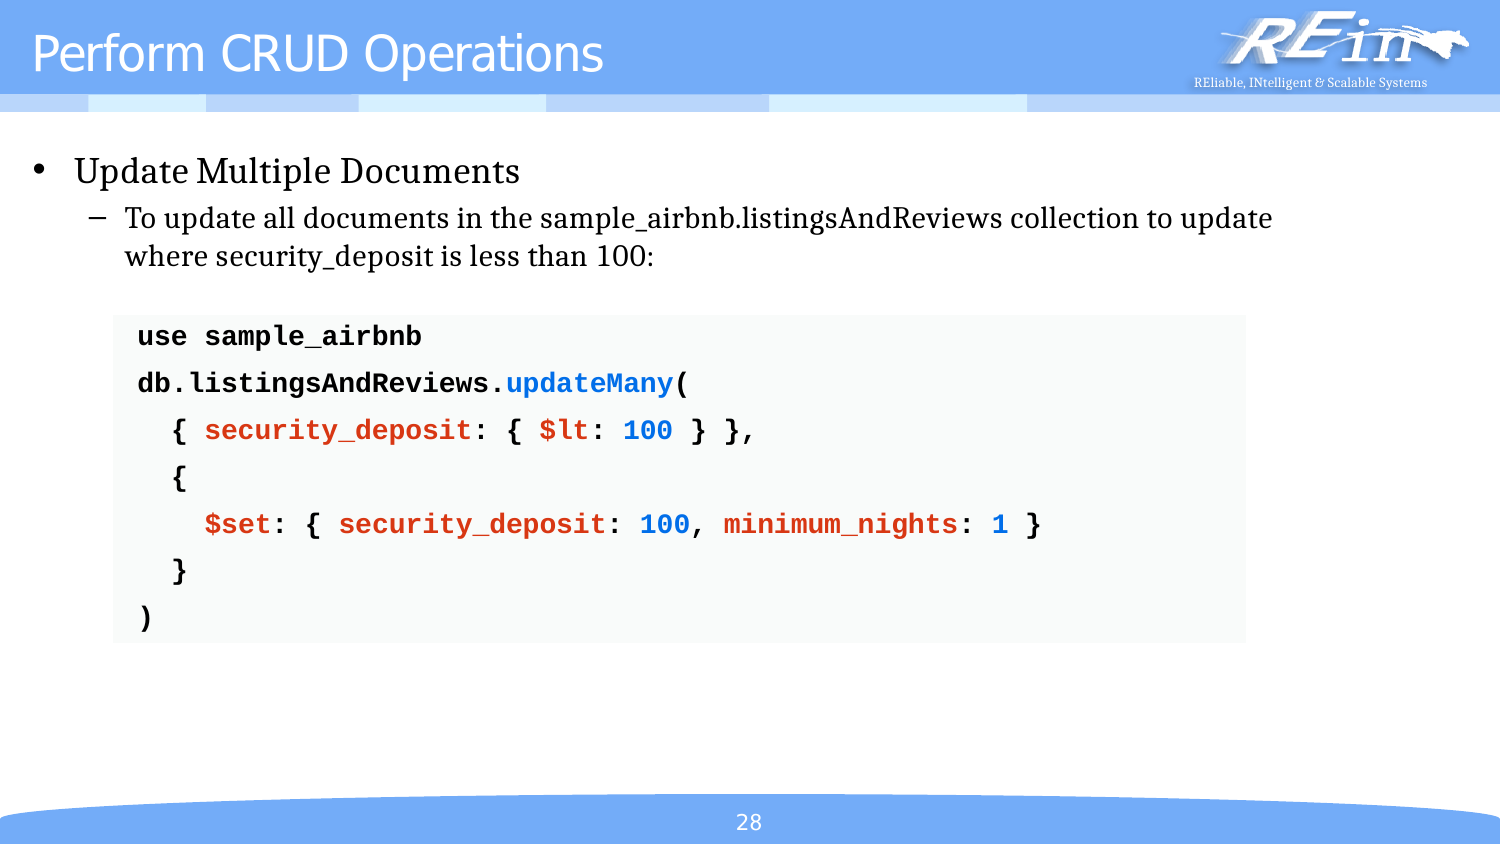

# Perform CRUD Operations
Update Multiple Documents
To update all documents in the sample_airbnb.listingsAndReviews collection to update where security_deposit is less than 100:

| use sample\_airbnb |
| --- |
| db.listingsAndReviews.updateMany( |
| { security\_deposit: { $lt: 100 } }, |
| { |
| $set: { security\_deposit: 100, minimum\_nights: 1 } |
| } |
| ) |
28